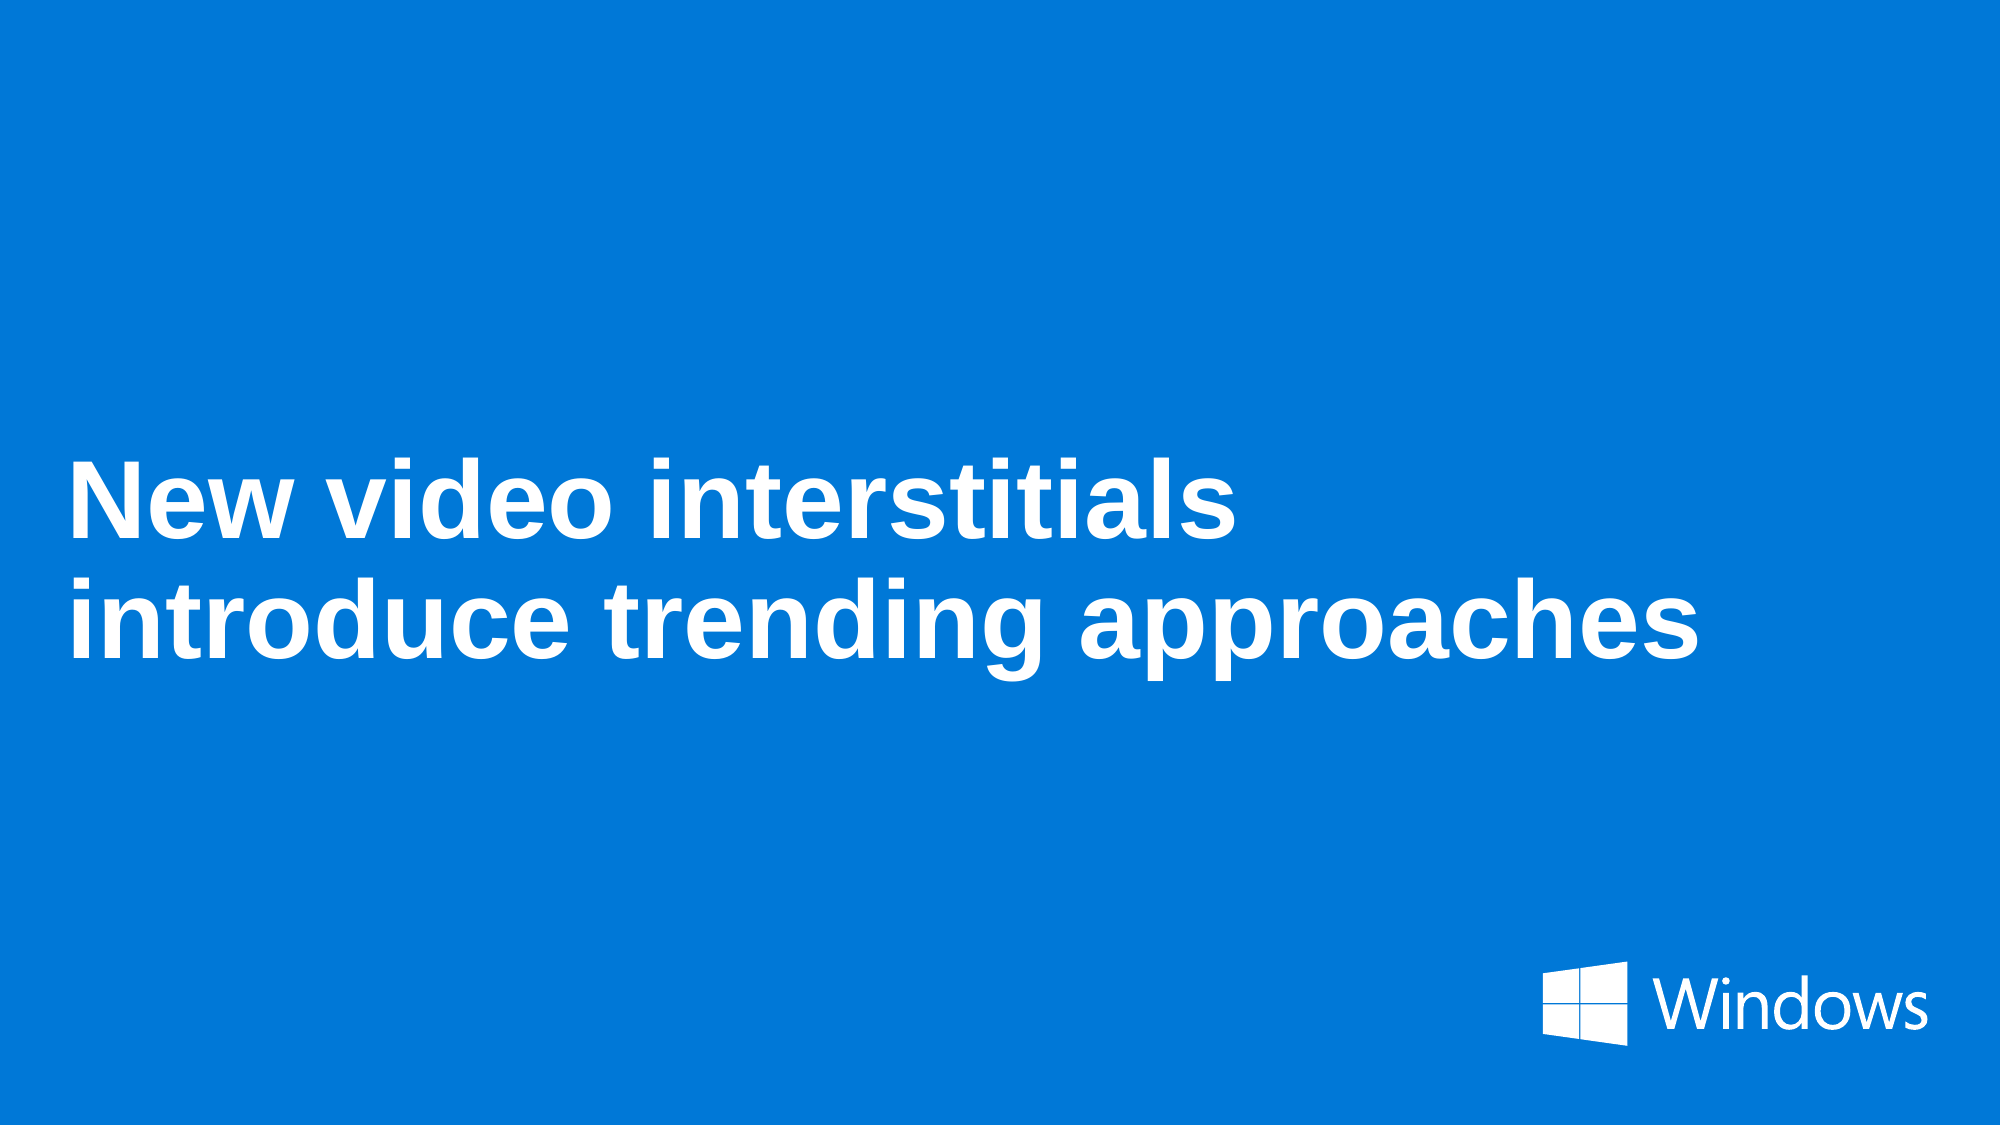

# New video interstitials introduce trending approaches